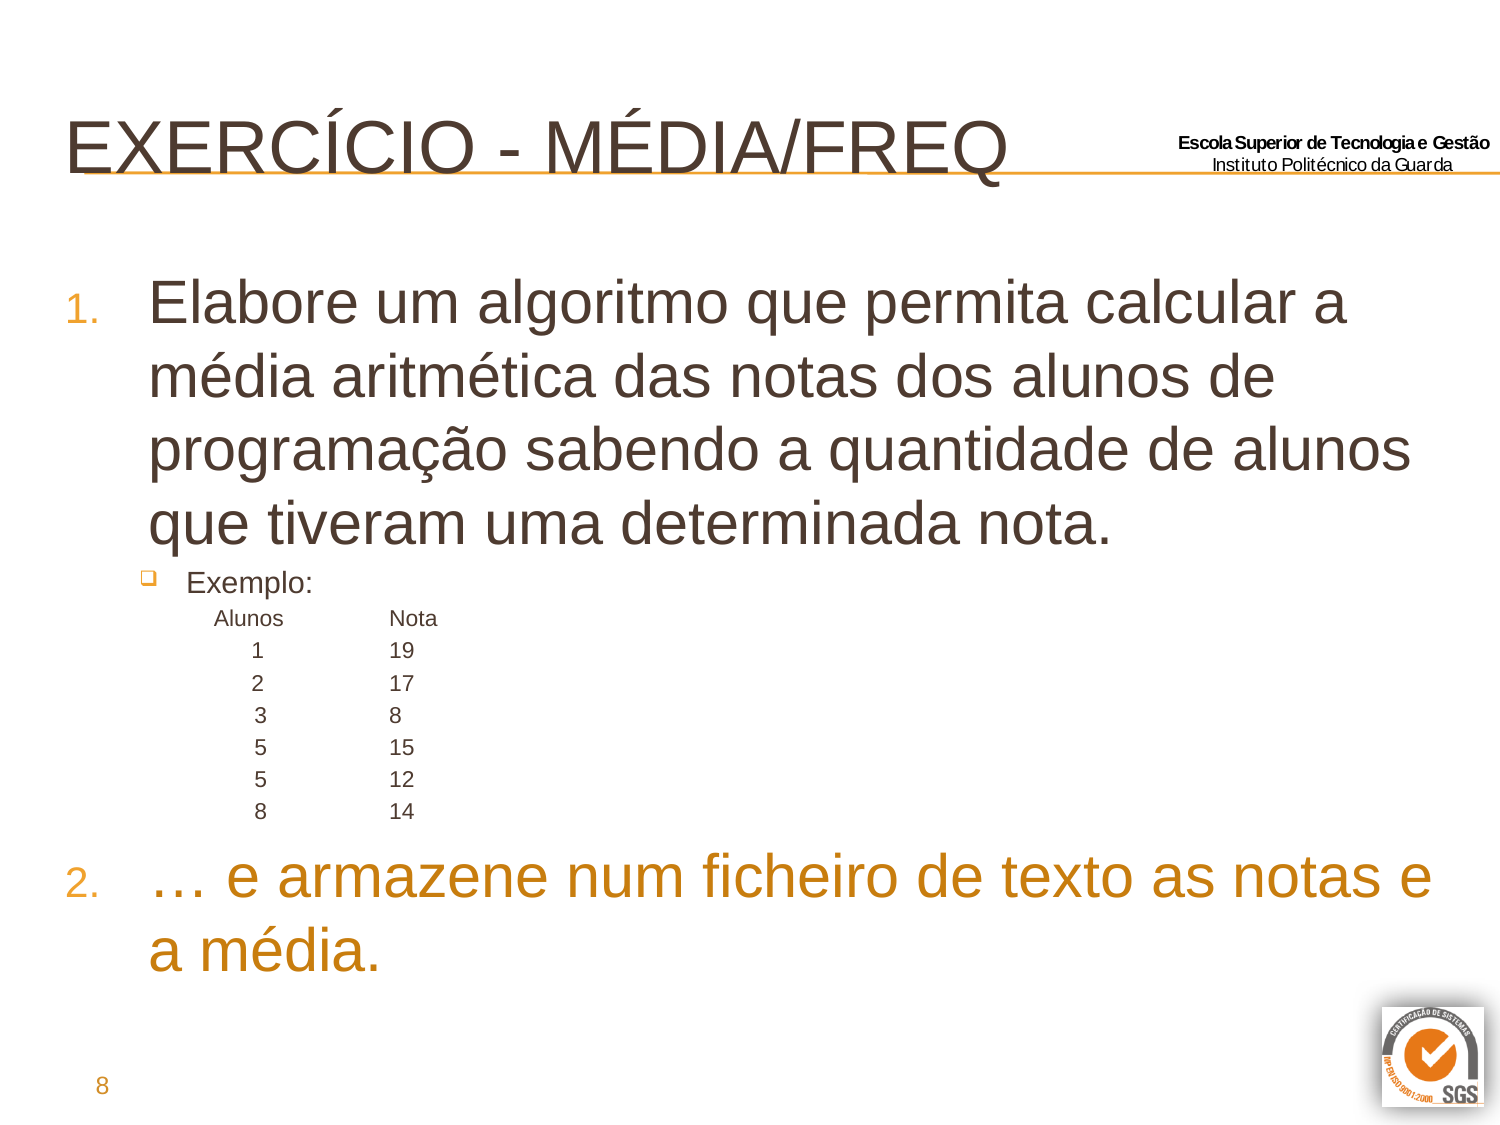

# Exercício - média/freq
Elabore um algoritmo que permita calcular a média aritmética das notas dos alunos de programação sabendo a quantidade de alunos que tiveram uma determinada nota.
Exemplo:
Alunos 	Nota
	1	19
	2	17
3	8
5	15
5	12
8	14
… e armazene num ficheiro de texto as notas e a média.
8